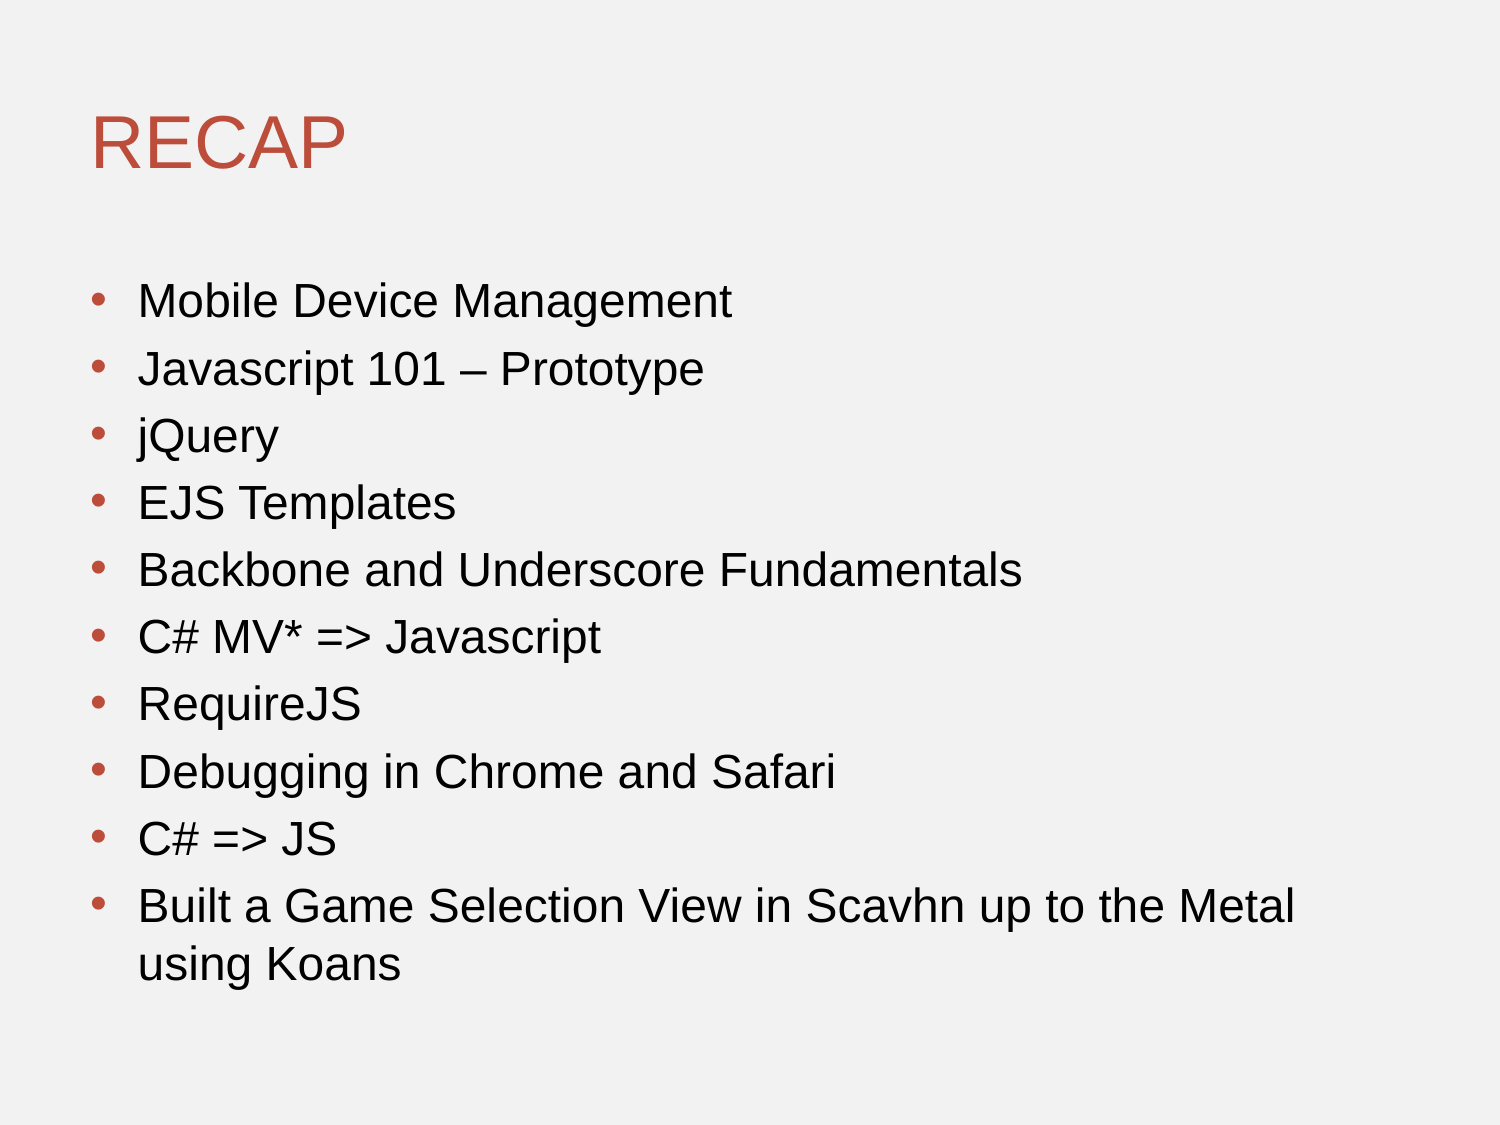

# REcap
Mobile Device Management
Javascript 101 – Prototype
jQuery
EJS Templates
Backbone and Underscore Fundamentals
C# MV* => Javascript
RequireJS
Debugging in Chrome and Safari
C# => JS
Built a Game Selection View in Scavhn up to the Metal using Koans